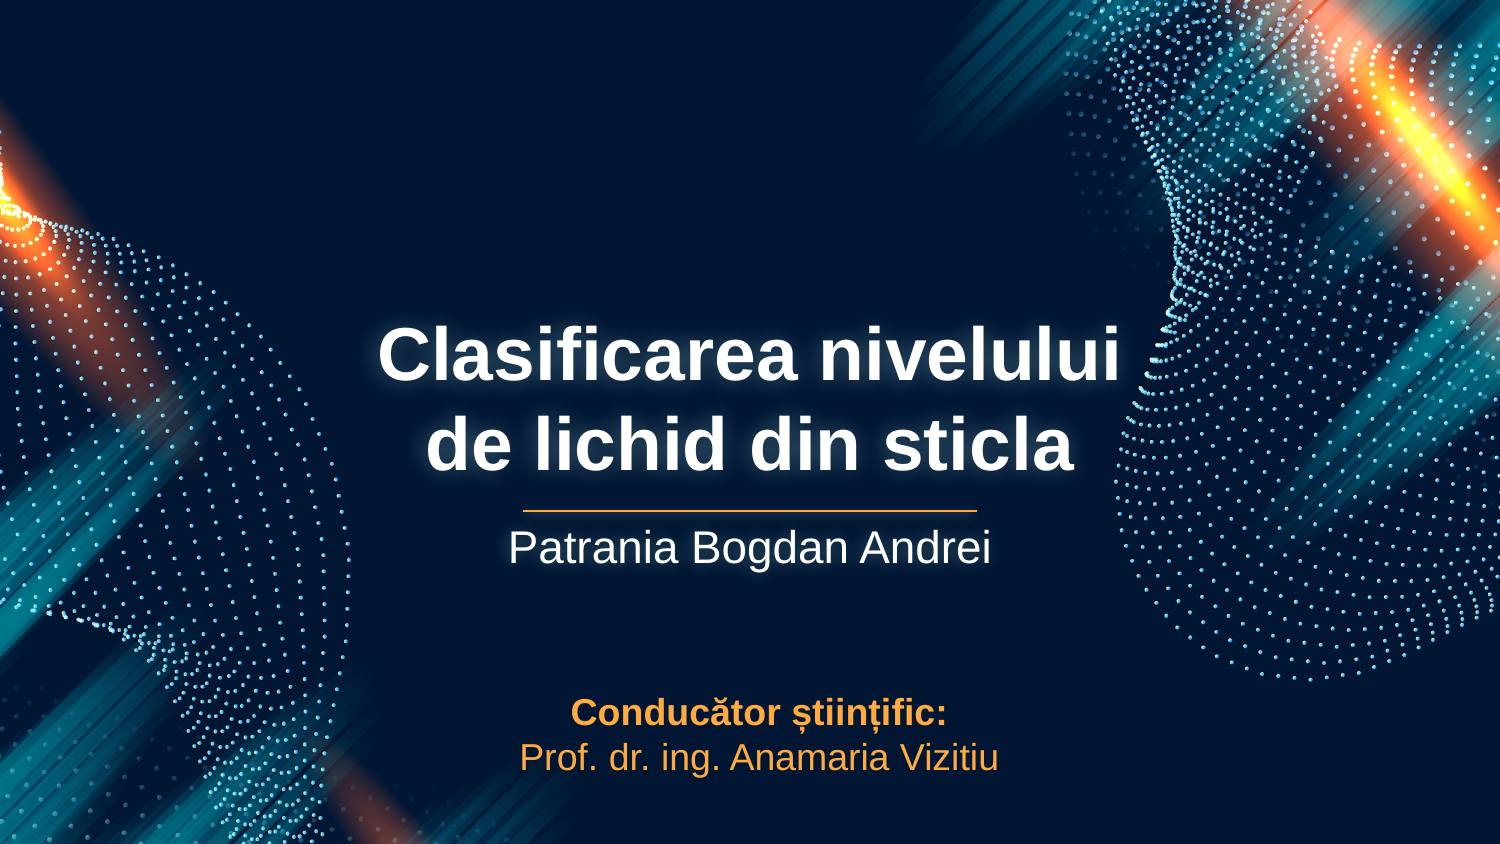

# Clasificarea nivelului de lichid din sticla
Patrania Bogdan Andrei
Conducător științific:
Prof. dr. ing. Anamaria Vizitiu